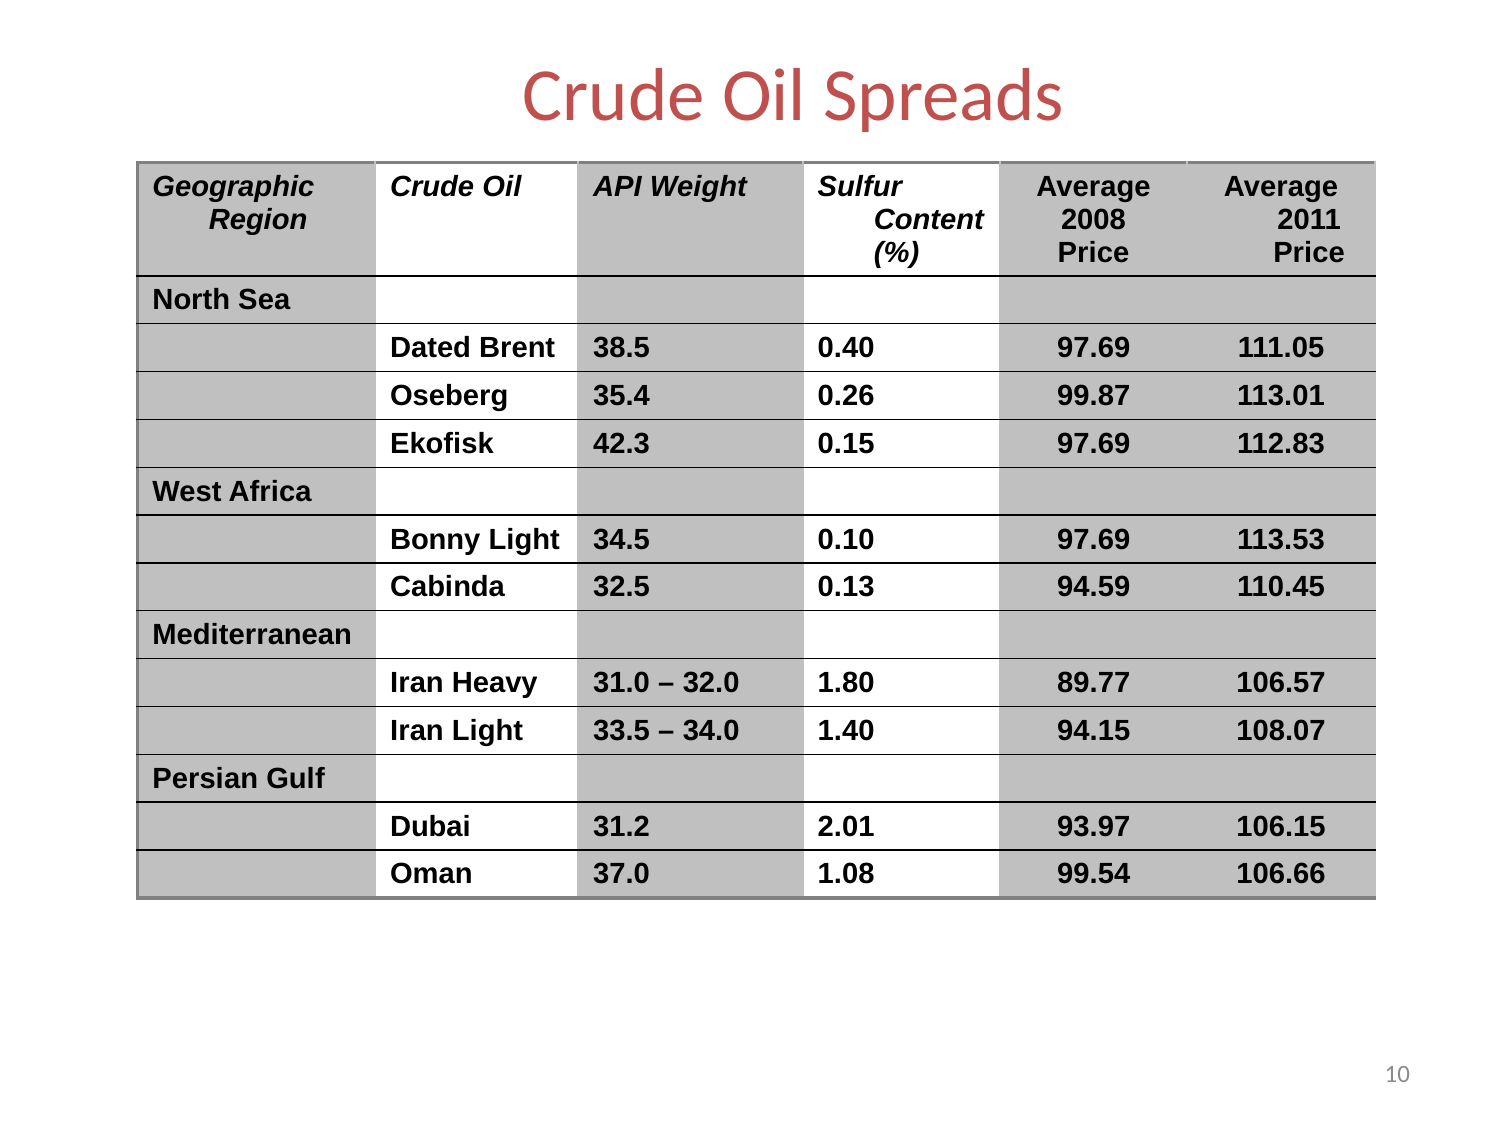

# Crude Oil Spreads
| Geographic Region | Crude Oil | API Weight | Sulfur Content (%) | Average 2008 Price | Average 2011 Price |
| --- | --- | --- | --- | --- | --- |
| North Sea |  |  |  |  |  |
|  | Dated Brent | 38.5 | 0.40 | 97.69 | 111.05 |
|  | Oseberg | 35.4 | 0.26 | 99.87 | 113.01 |
|  | Ekofisk | 42.3 | 0.15 | 97.69 | 112.83 |
| West Africa |  |  |  |  |  |
|  | Bonny Light | 34.5 | 0.10 | 97.69 | 113.53 |
|  | Cabinda | 32.5 | 0.13 | 94.59 | 110.45 |
| Mediterranean |  |  |  |  |  |
|  | Iran Heavy | 31.0 – 32.0 | 1.80 | 89.77 | 106.57 |
|  | Iran Light | 33.5 – 34.0 | 1.40 | 94.15 | 108.07 |
| Persian Gulf |  |  |  |  |  |
|  | Dubai | 31.2 | 2.01 | 93.97 | 106.15 |
|  | Oman | 37.0 | 1.08 | 99.54 | 106.66 |
10